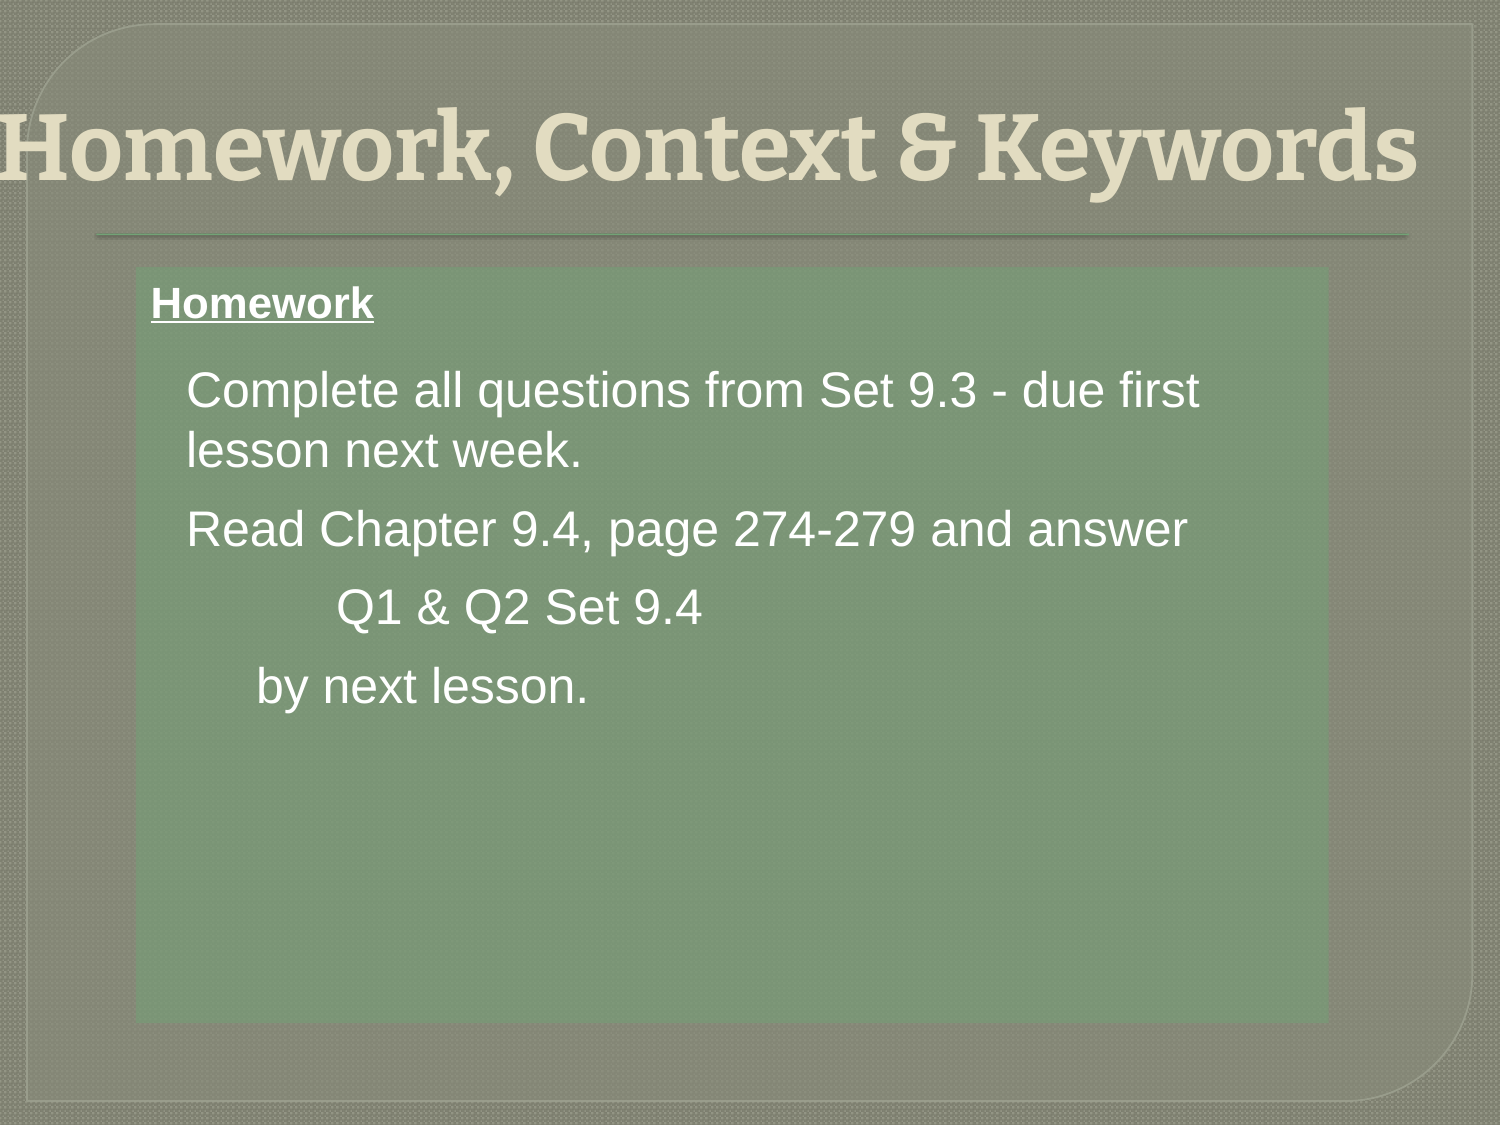

# Homework, Context & Keywords
Homework

Complete all questions from Set 9.3 - due first lesson next week.
Read Chapter 9.4, page 274-279 and answer
	Q1 & Q2 Set 9.4
     by next lesson.